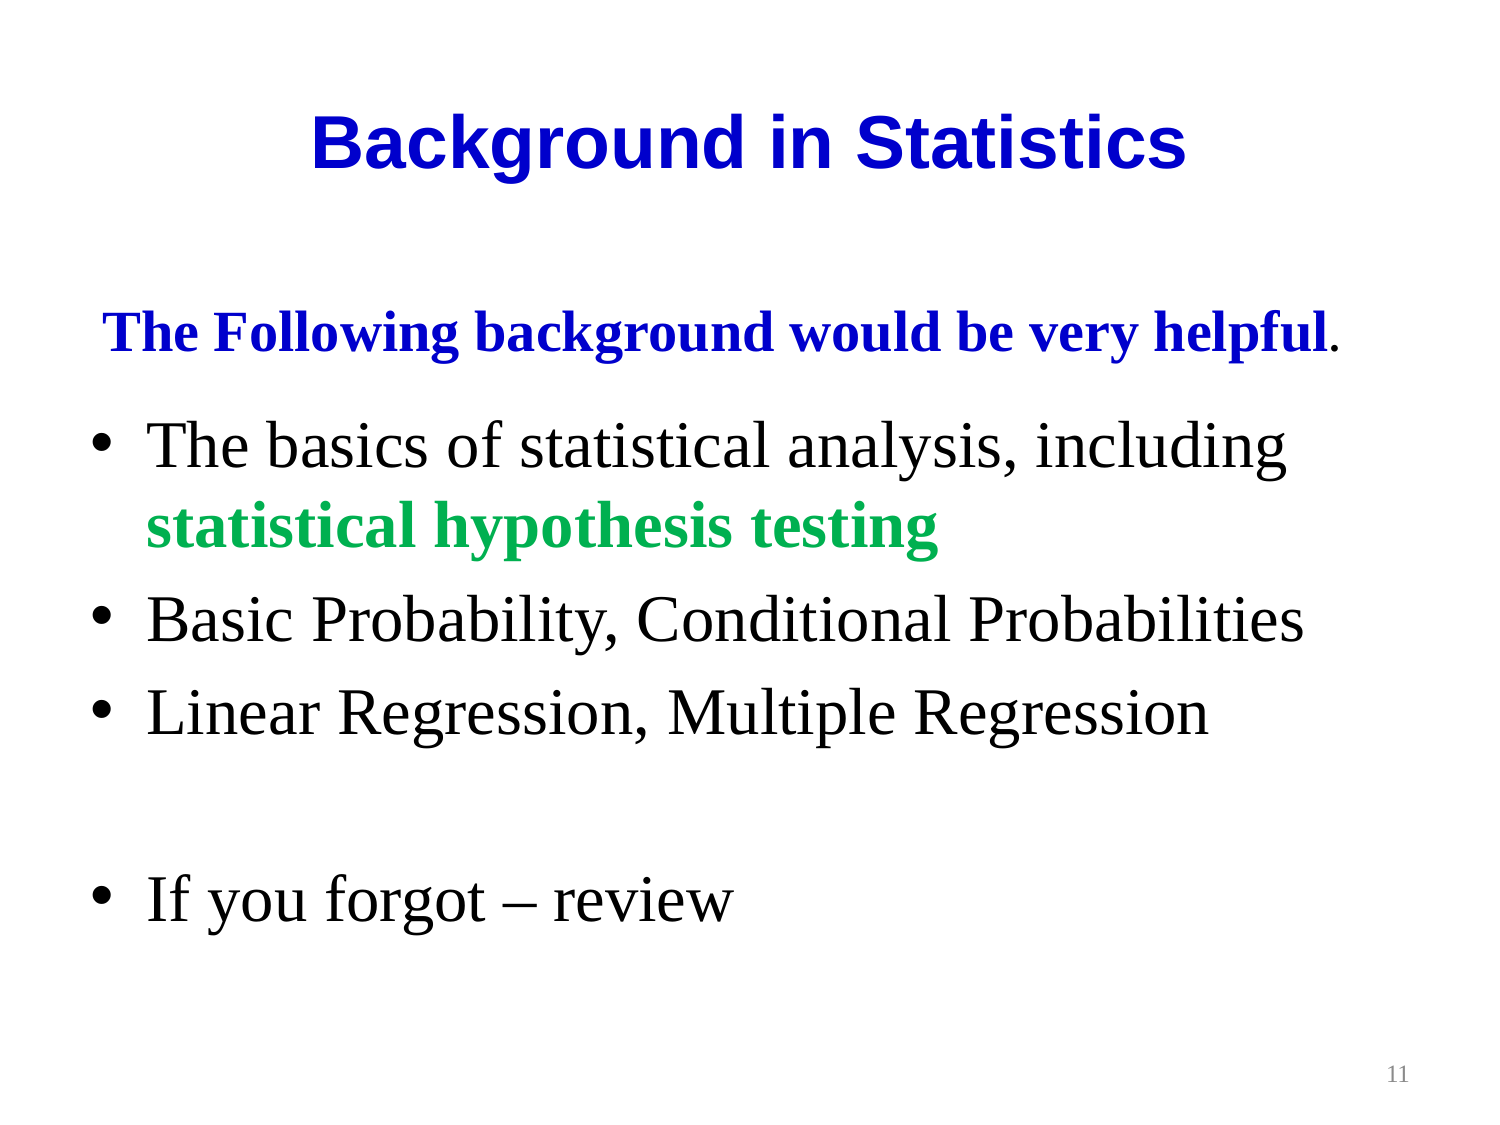

# Background in Statistics
The Following background would be very helpful.

The basics of statistical analysis, including statistical hypothesis testing
Basic Probability, Conditional Probabilities
Linear Regression, Multiple Regression

If you forgot – review

11